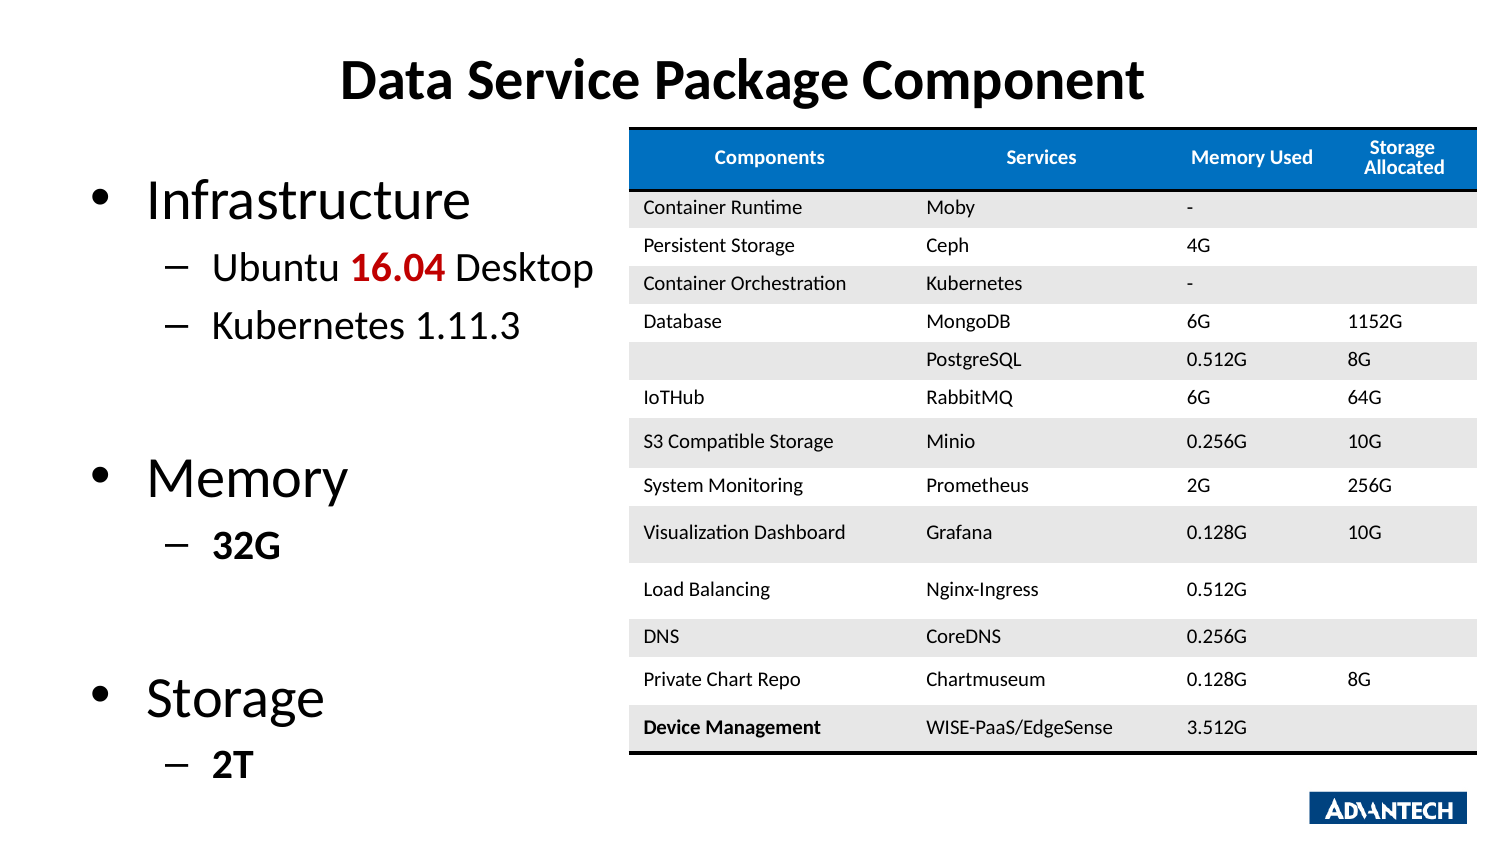

# Data Service Package Component
| Components | Services | Memory Used | Storage Allocated |
| --- | --- | --- | --- |
| Container Runtime | Moby | - |  |
| Persistent Storage | Ceph | 4G |  |
| Container Orchestration | Kubernetes | - |  |
| Database | MongoDB | 6G | 1152G |
|  | PostgreSQL | 0.512G | 8G |
| IoTHub | RabbitMQ | 6G | 64G |
| S3 Compatible Storage | Minio | 0.256G | 10G |
| System Monitoring | Prometheus | 2G | 256G |
| Visualization Dashboard | Grafana | 0.128G | 10G |
| Load Balancing | Nginx-Ingress | 0.512G |  |
| DNS | CoreDNS | 0.256G |  |
| Private Chart Repo | Chartmuseum | 0.128G | 8G |
| Device Management | WISE-PaaS/EdgeSense | 3.512G |  |
Infrastructure
Ubuntu 16.04 Desktop
Kubernetes 1.11.3

Memory
32G

Storage
2T